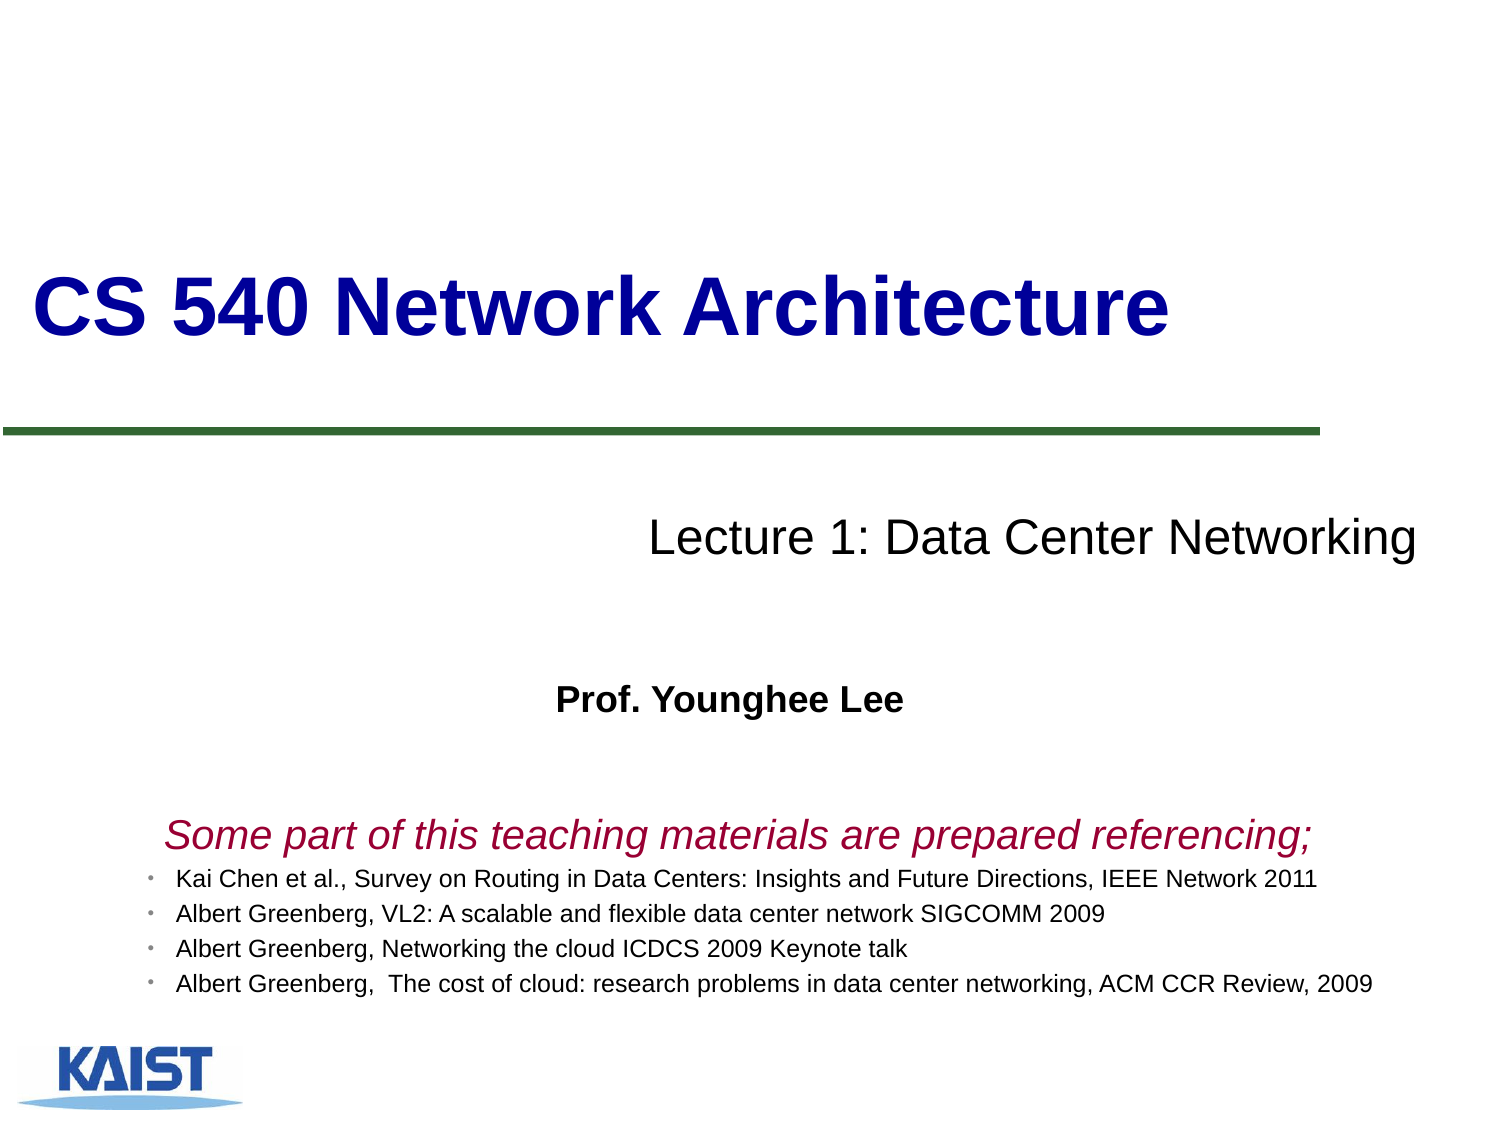

# CS 540 Network Architecture
Lecture 1: Data Center Networking

Prof. Younghee Lee

Some part of this teaching materials are prepared referencing;
Kai Chen et al., Survey on Routing in Data Centers: Insights and Future Directions, IEEE Network 2011
Albert Greenberg, VL2: A scalable and flexible data center network SIGCOMM 2009
Albert Greenberg, Networking the cloud ICDCS 2009 Keynote talk
Albert Greenberg,  The cost of cloud: research problems in data center networking, ACM CCR Review, 2009